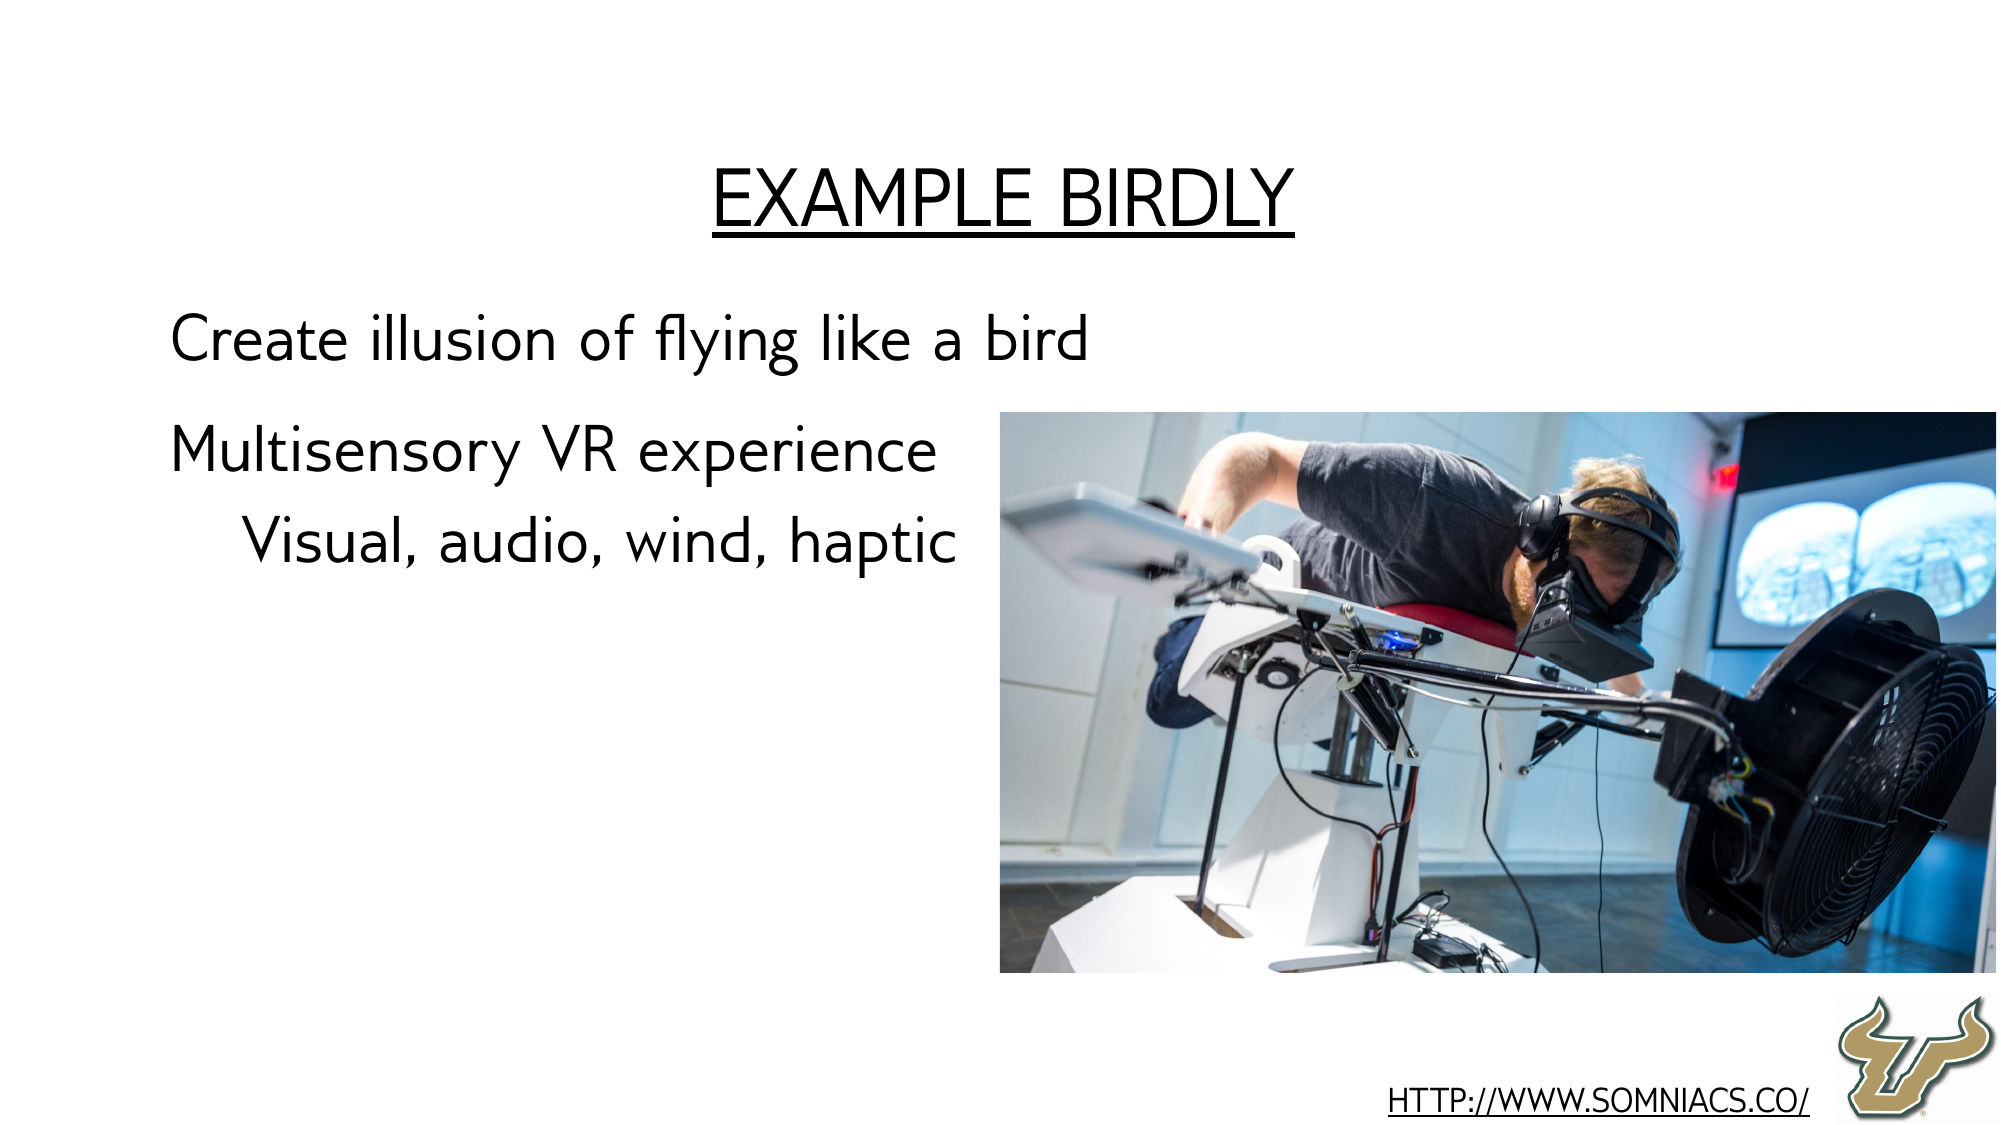

Example Birdly
Create illusion of flying like a bird
Multisensory VR experience
Visual, audio, wind, haptic

http://www.somniacs.co/